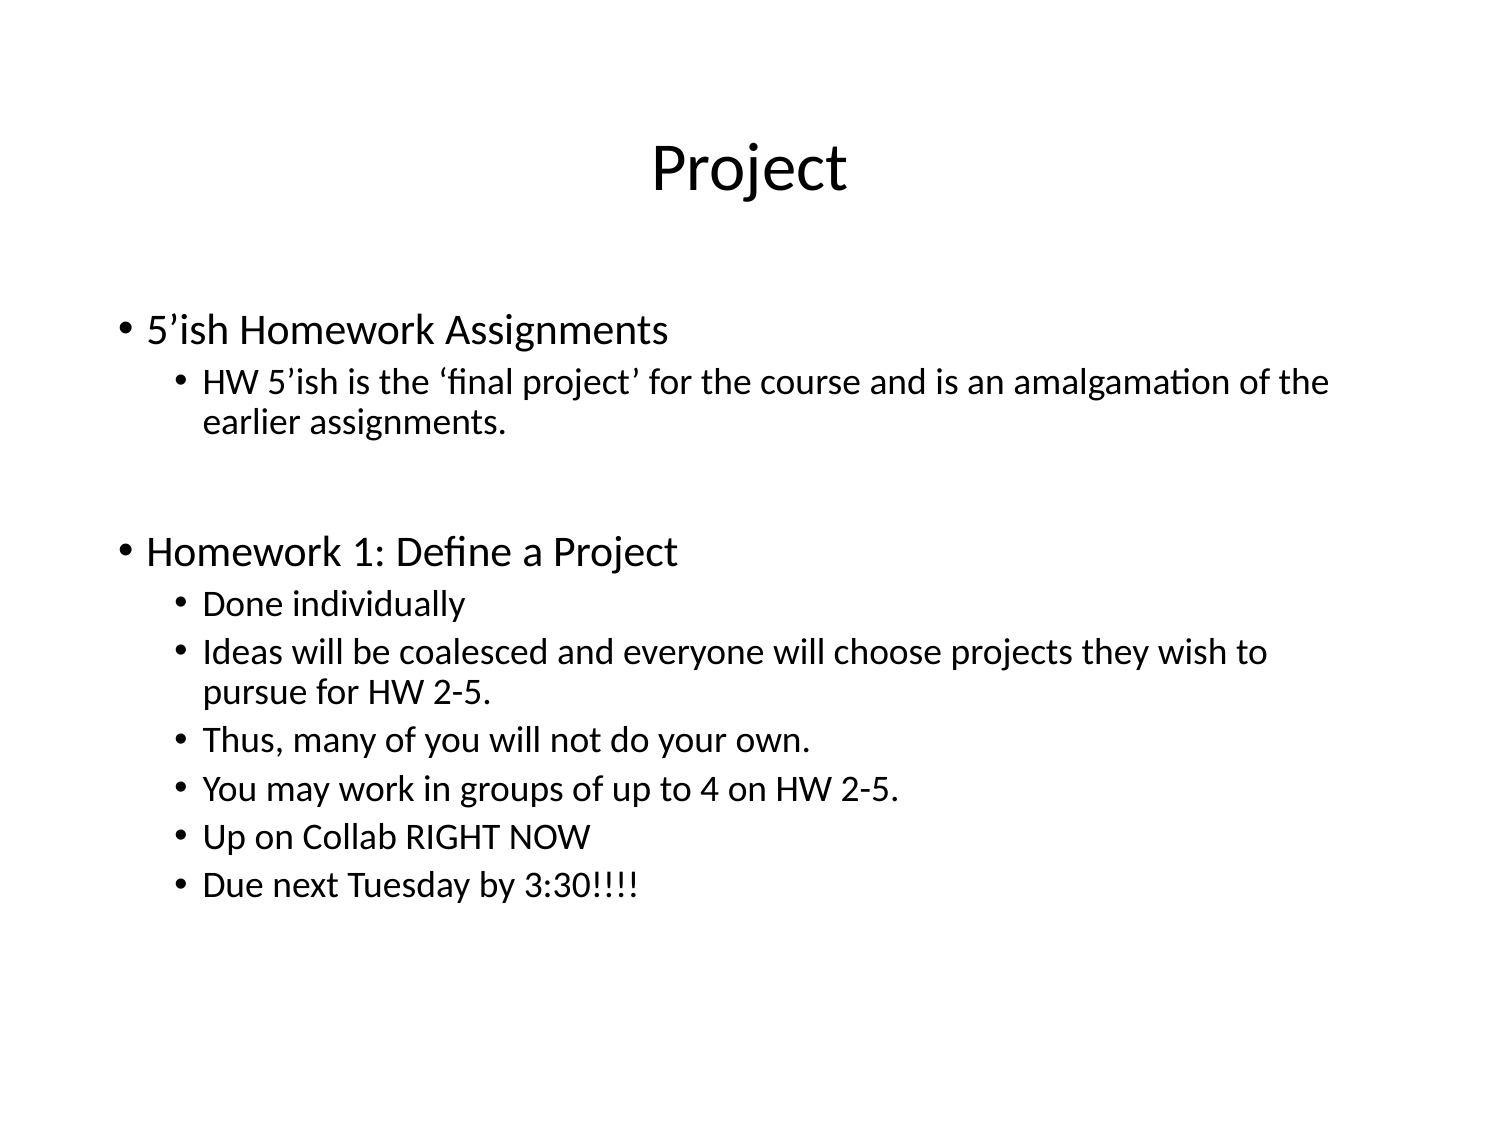

# Project
5’ish Homework Assignments
HW 5’ish is the ‘final project’ for the course and is an amalgamation of the earlier assignments.

Homework 1: Define a Project
Done individually
Ideas will be coalesced and everyone will choose projects they wish to pursue for HW 2-5.
Thus, many of you will not do your own.
You may work in groups of up to 4 on HW 2-5.
Up on Collab RIGHT NOW
Due next Tuesday by 3:30!!!!